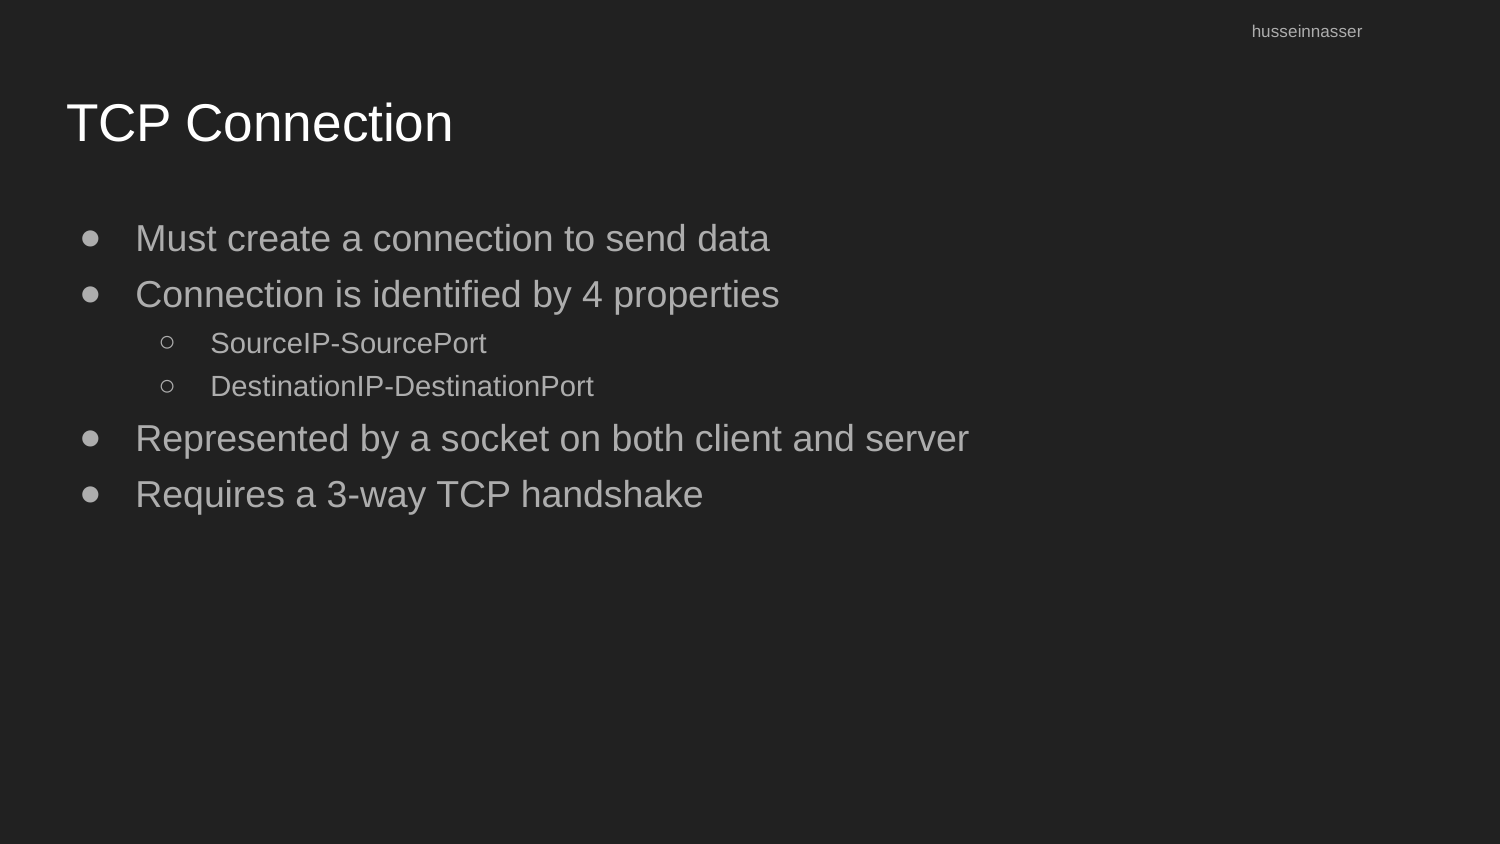

husseinnasser
# TCP Connection
Must create a connection to send data
Connection is identified by 4 properties
SourceIP-SourcePort
DestinationIP-DestinationPort
Represented by a socket on both client and server
Requires a 3-way TCP handshake